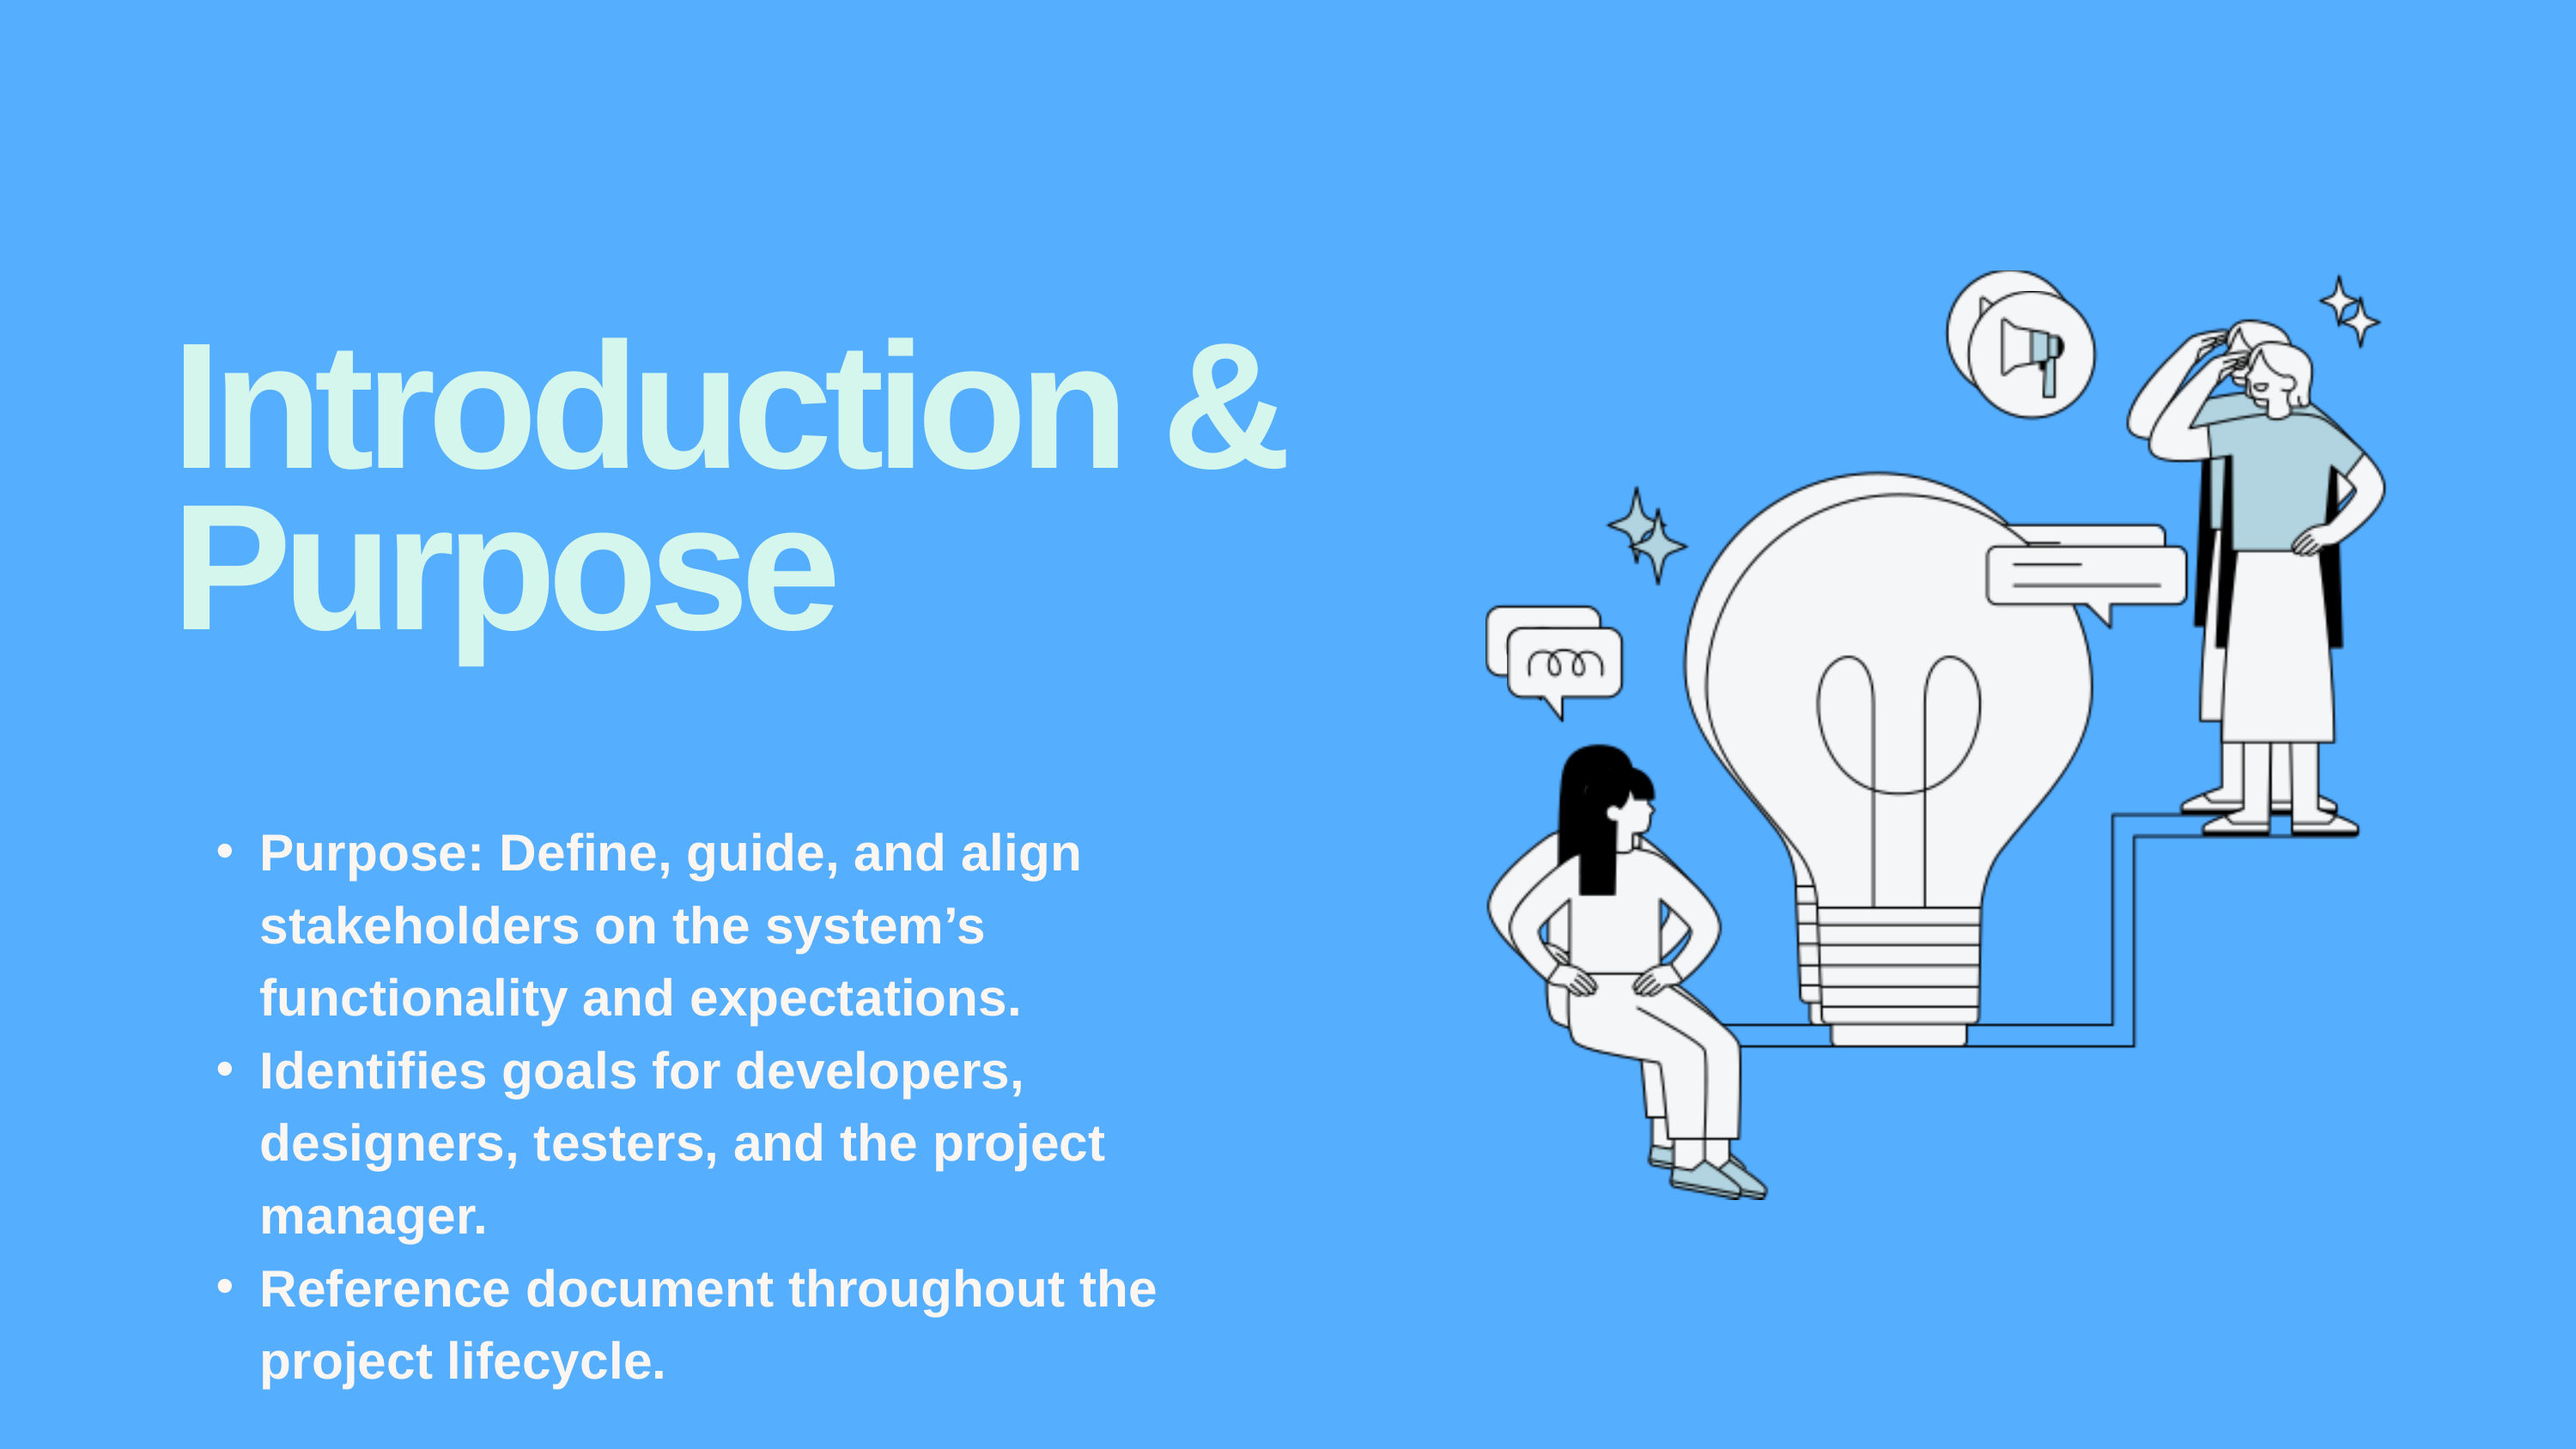

Introduction & Purpose
Purpose: Define, guide, and align stakeholders on the system’s functionality and expectations.
Identifies goals for developers, designers, testers, and the project manager.
Reference document throughout the project lifecycle.